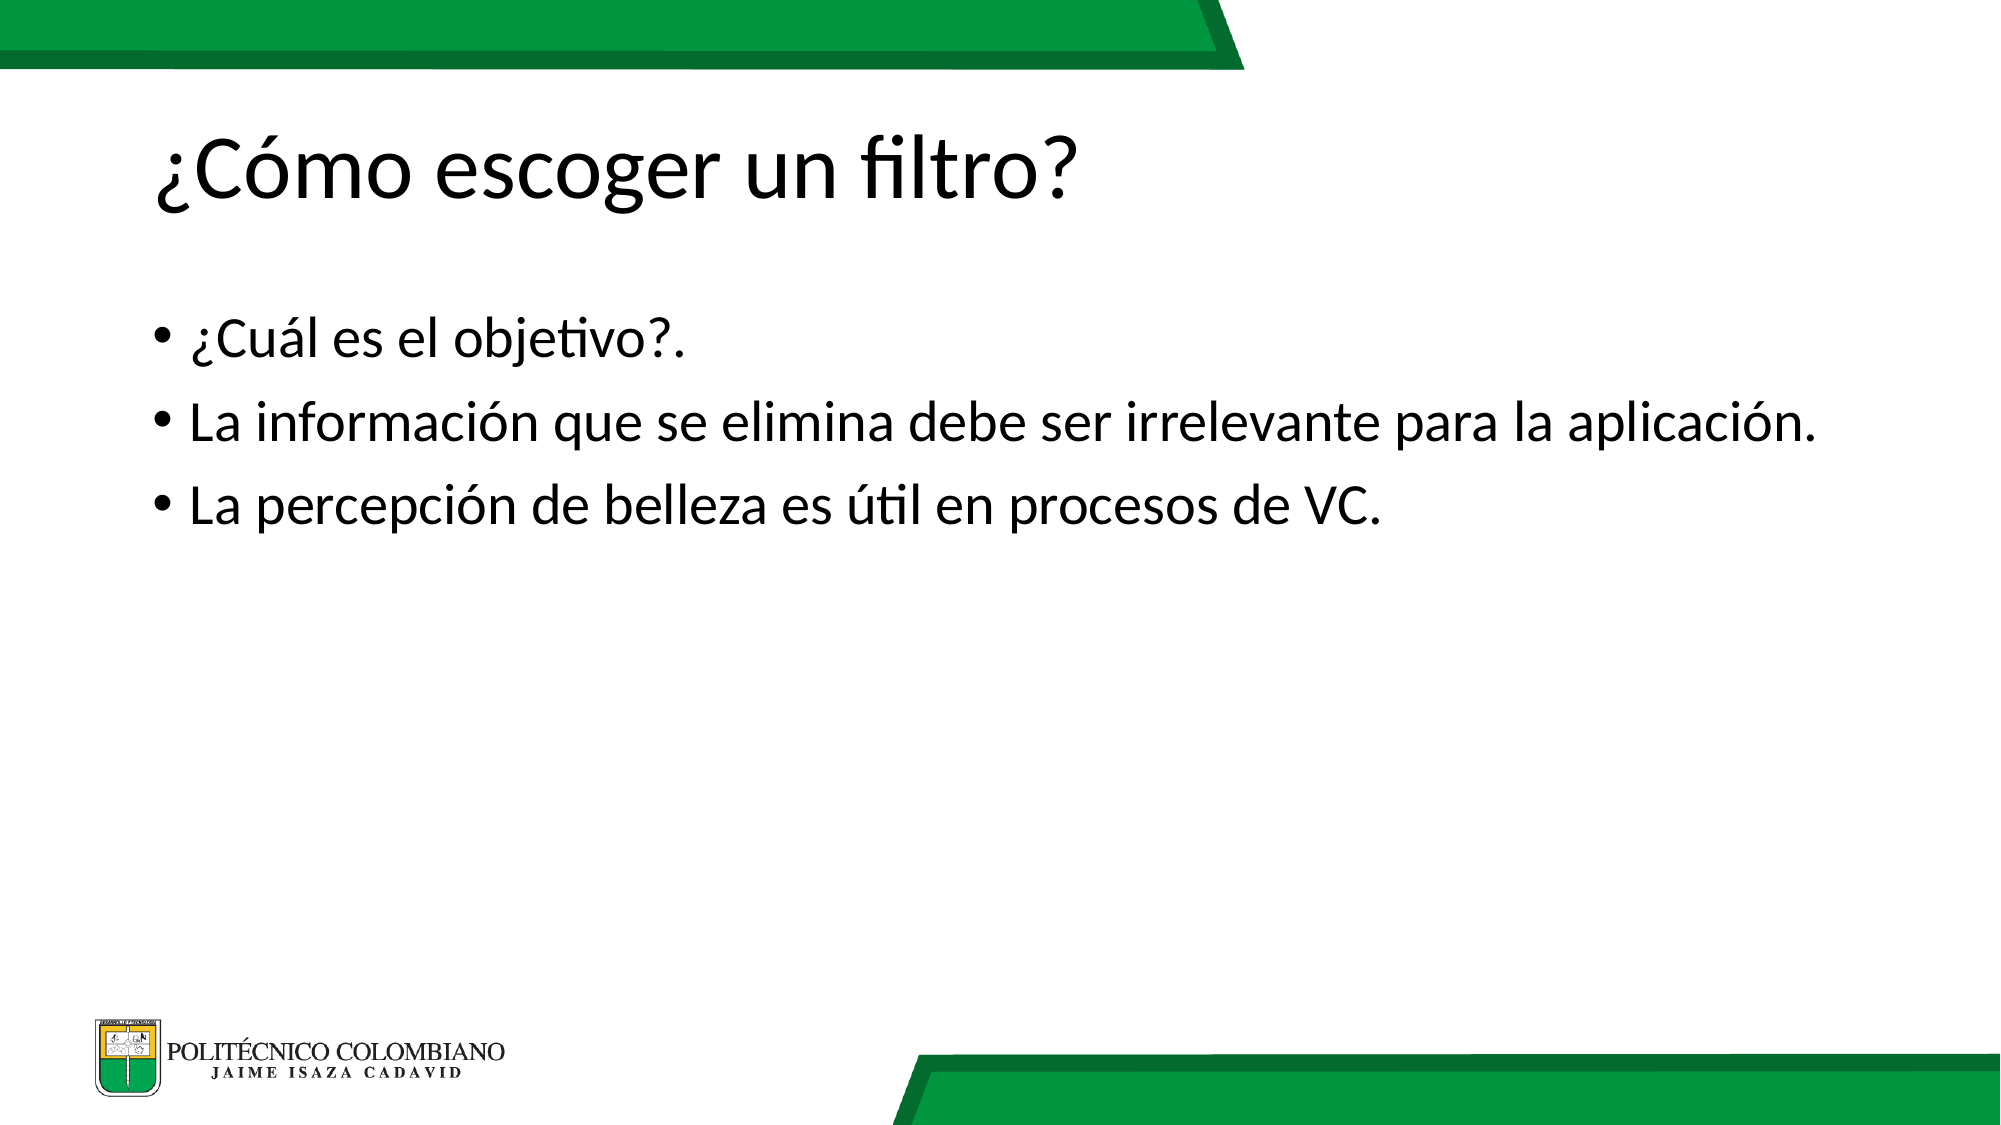

# ¿Cómo escoger un filtro?
¿Cuál es el objetivo?.
La información que se elimina debe ser irrelevante para la aplicación.
La percepción de belleza es útil en procesos de VC.